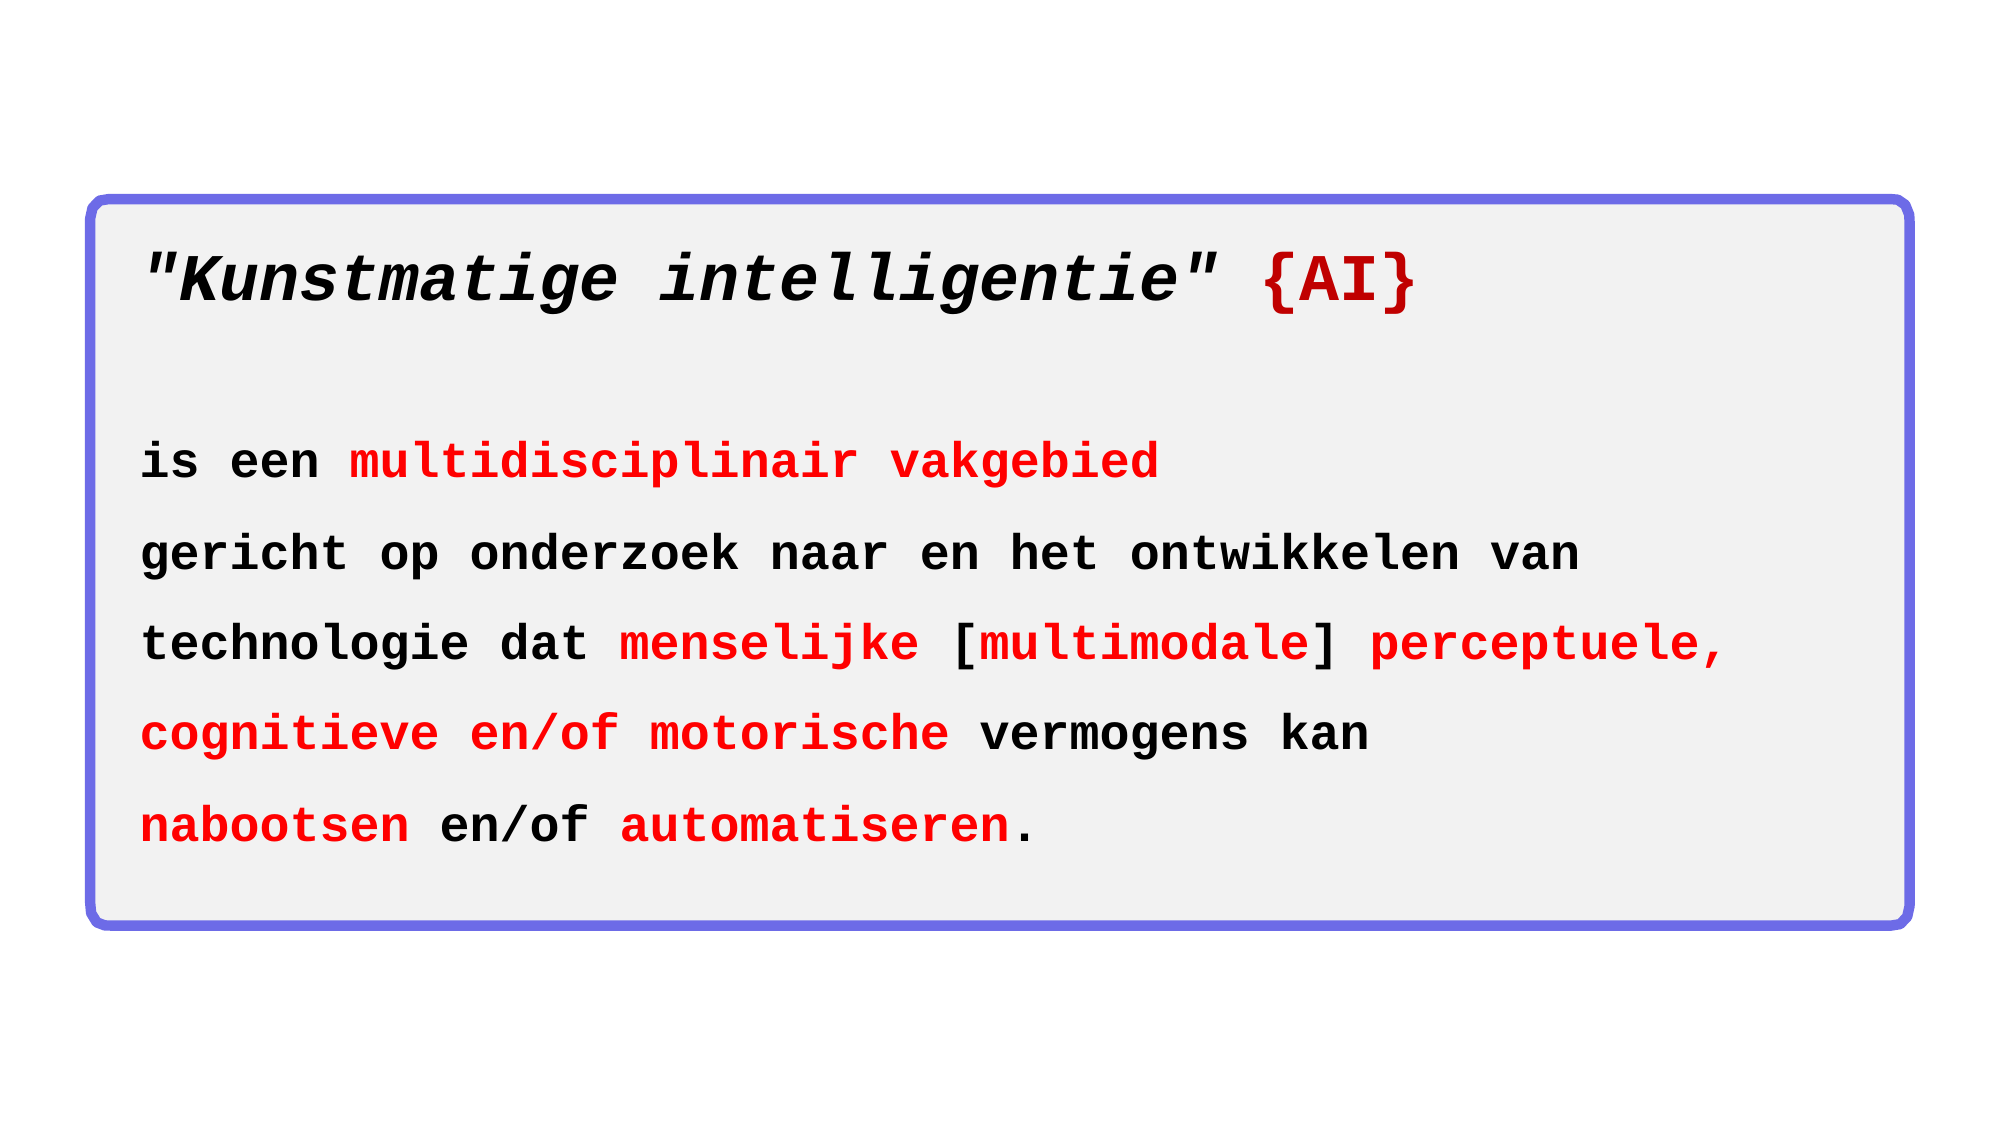

"Kunstmatige intelligentie" {AI}

is een multidisciplinair vakgebied
gericht op onderzoek naar en het ontwikkelen van technologie dat menselijke [multimodale] perceptuele, cognitieve en/of motorische vermogens kan
nabootsen en/of automatiseren.